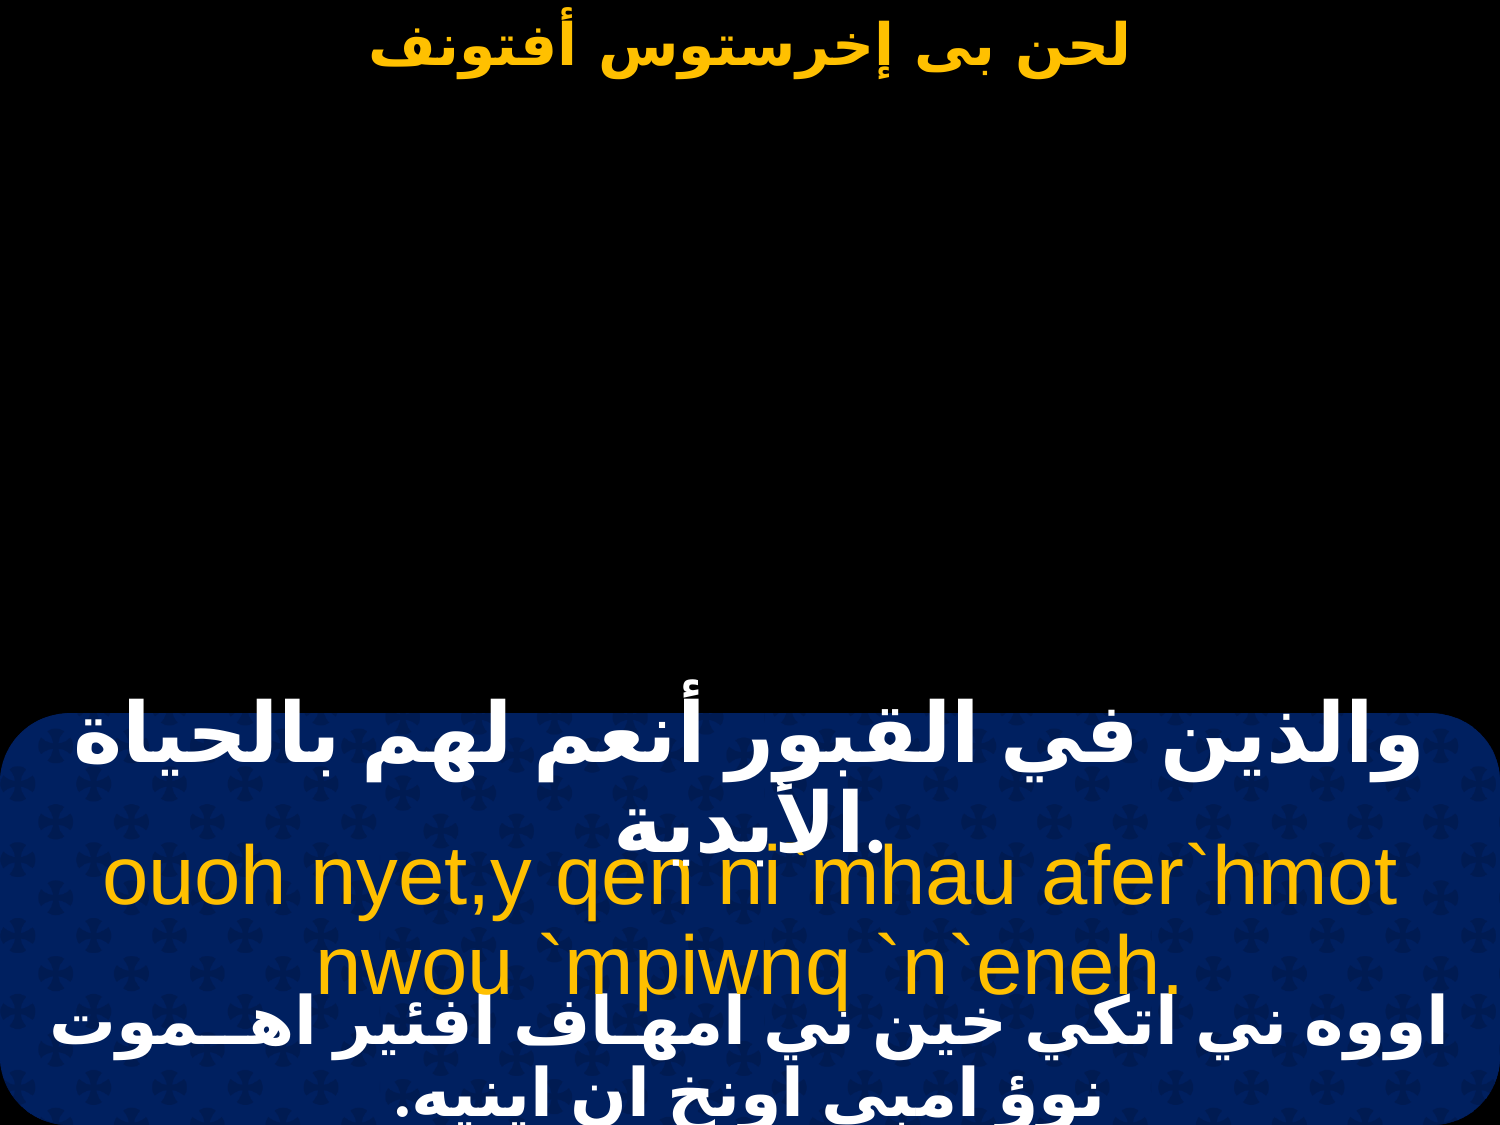

والذين في القبور أنعم لهم بالحياة الأبدية.
ouoh nyet,y qen ni`mhau afer`hmot nwou `mpiwnq `n`eneh.
اووه ني اتكي خين ني امهـاف افئير اهــموت نوؤ امبي اونخ ان اينيه.